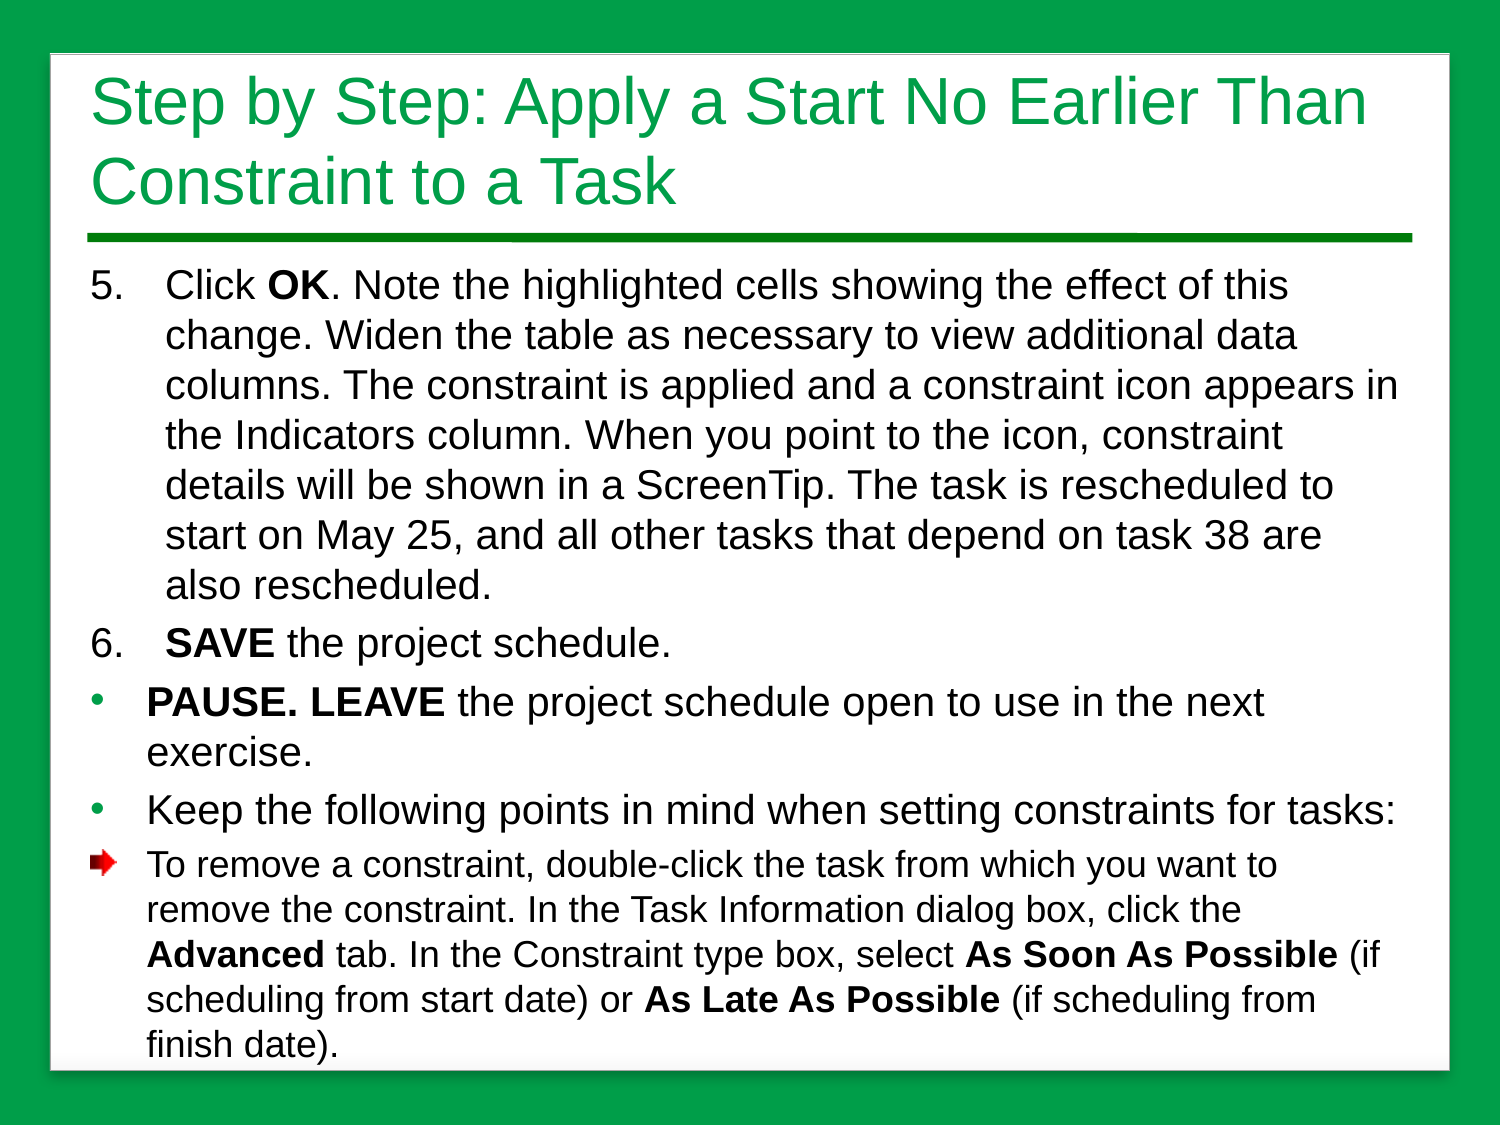

# Step by Step: Apply a Start No Earlier Than Constraint to a Task
5.	Click OK. Note the highlighted cells showing the effect of this change. Widen the table as necessary to view additional data columns. The constraint is applied and a constraint icon appears in the Indicators column. When you point to the icon, constraint details will be shown in a ScreenTip. The task is rescheduled to start on May 25, and all other tasks that depend on task 38 are also rescheduled.
6.	SAVE the project schedule.
PAUSE. LEAVE the project schedule open to use in the next exercise.
Keep the following points in mind when setting constraints for tasks:
To remove a constraint, double-click the task from which you want to remove the constraint. In the Task Information dialog box, click the Advanced tab. In the Constraint type box, select As Soon As Possible (if scheduling from start date) or As Late As Possible (if scheduling from finish date).